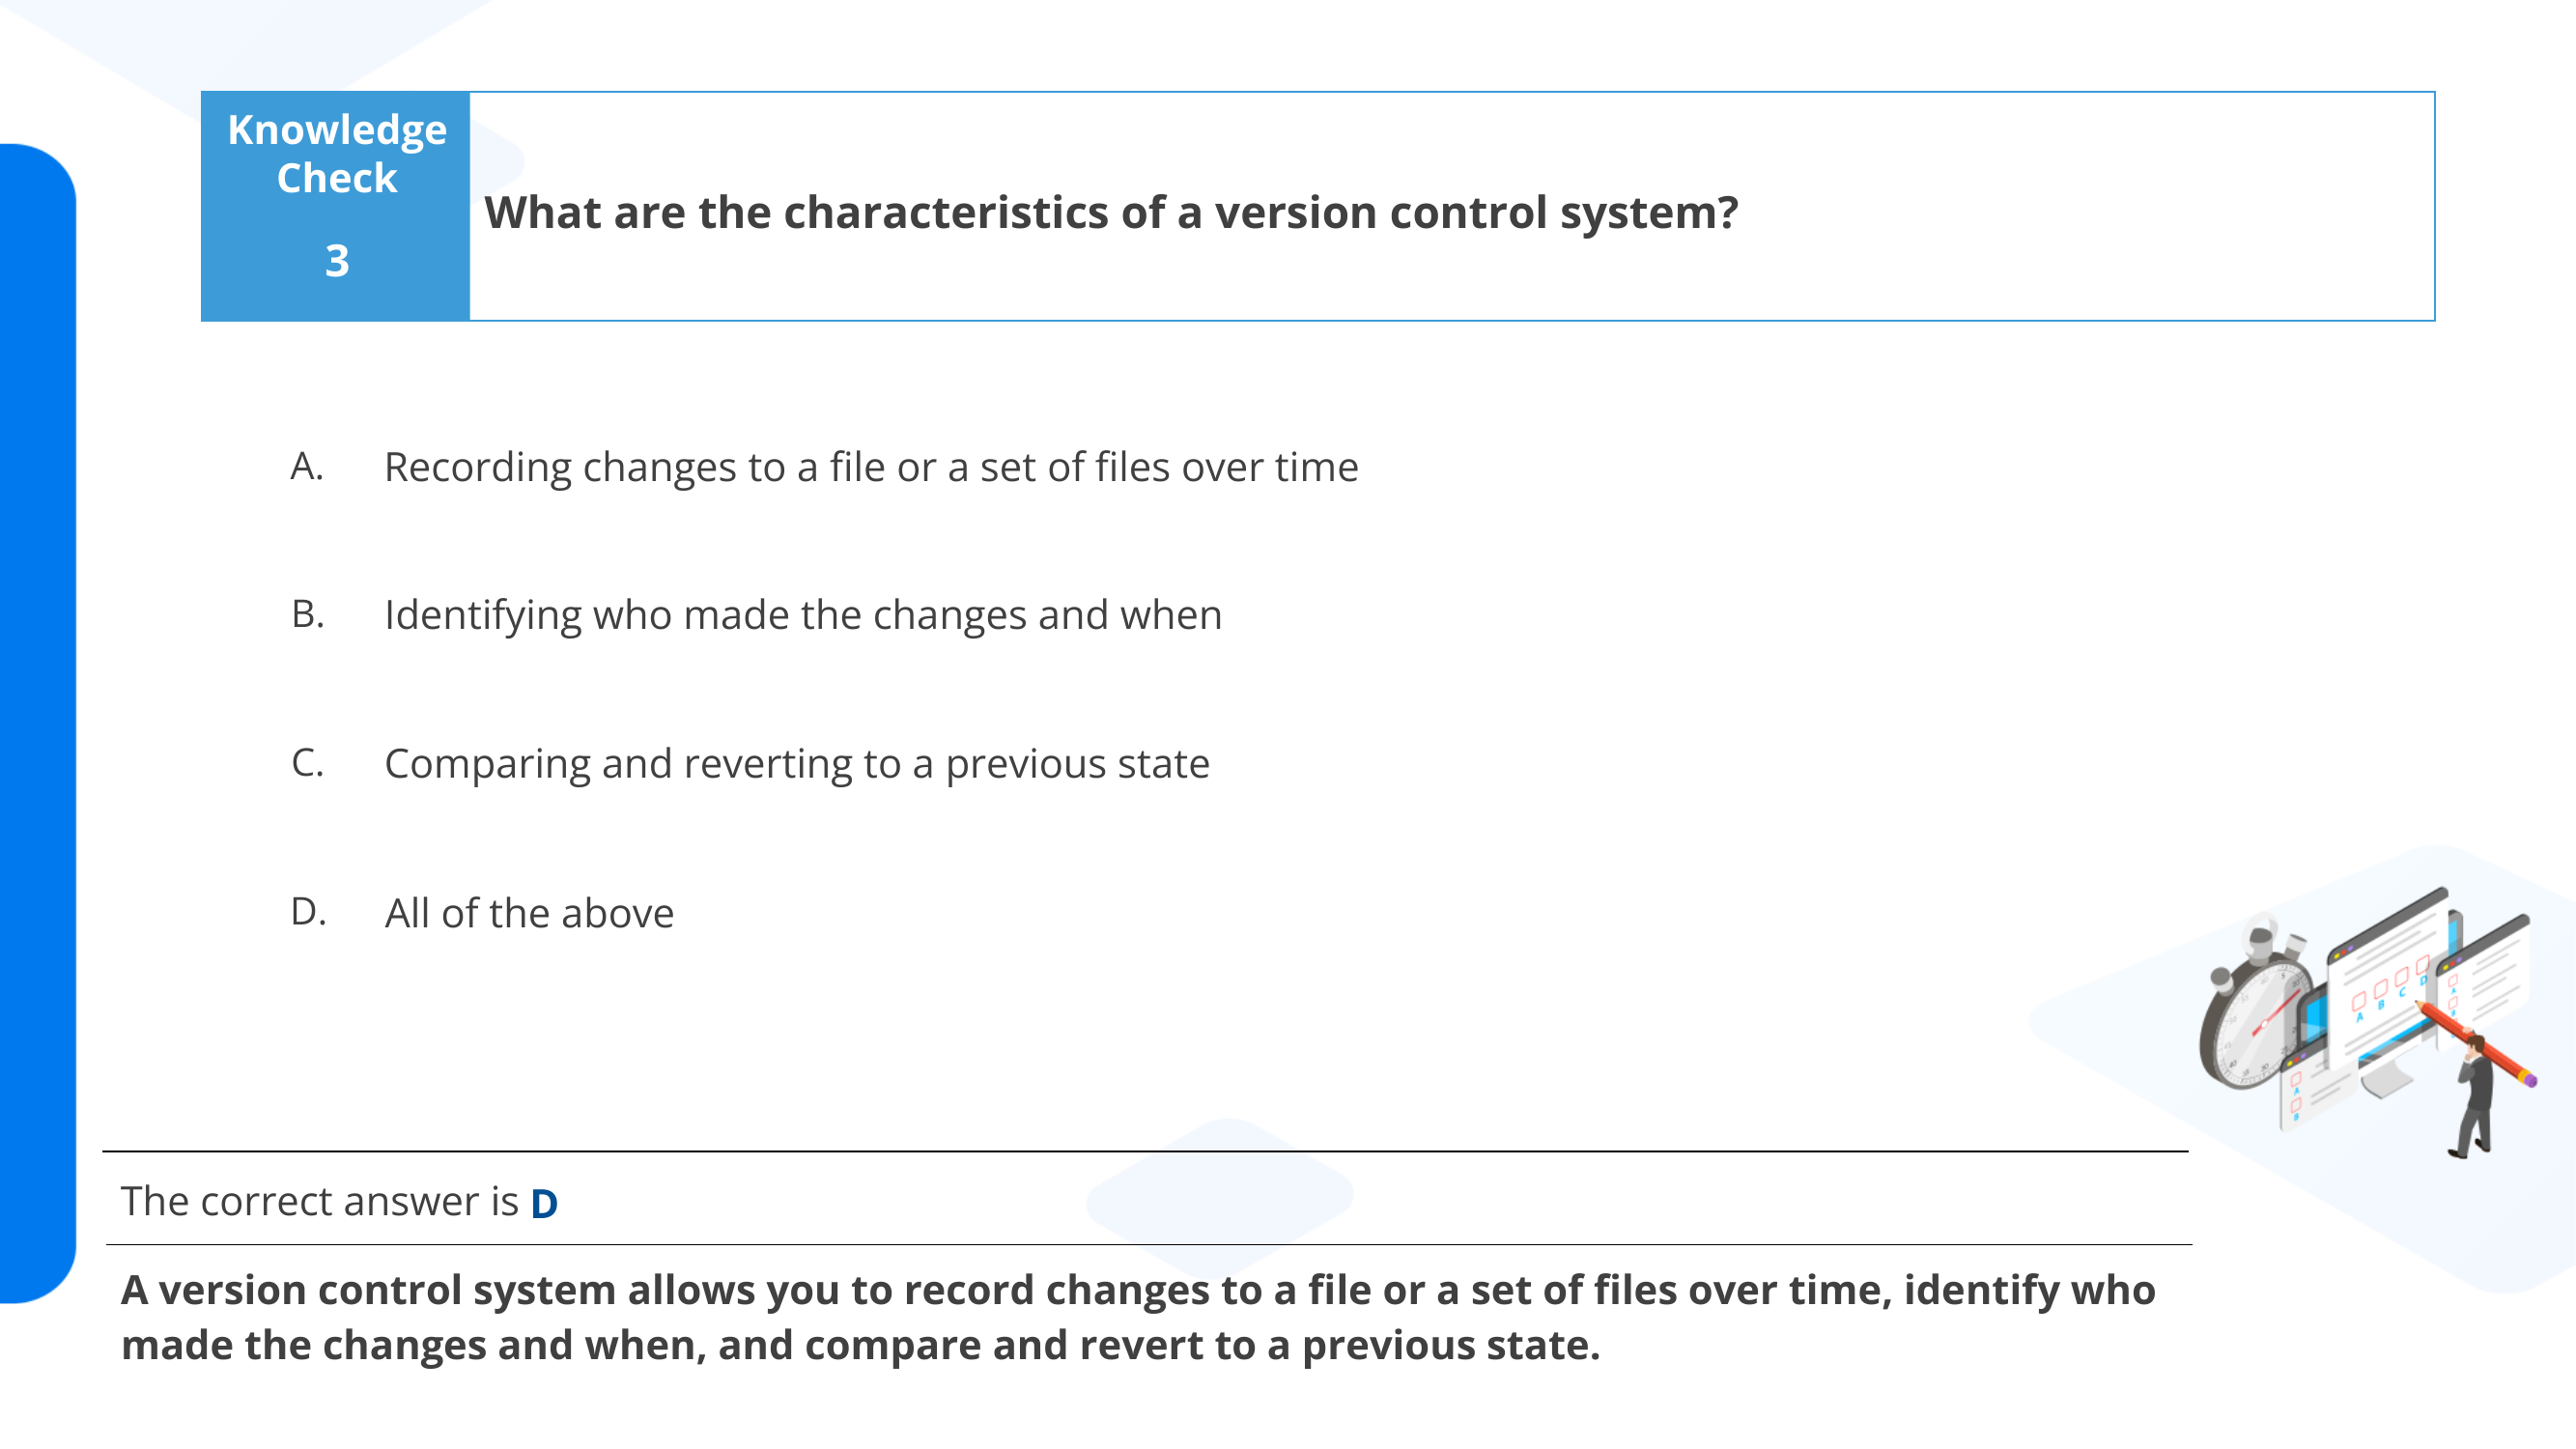

What are the characteristics of a version control system?
3
Recording changes to a file or a set of files over time
Identifying who made the changes and when
Comparing and reverting to a previous state
All of the above
D
A version control system allows you to record changes to a file or a set of files over time, identify who made the changes and when, and compare and revert to a previous state.